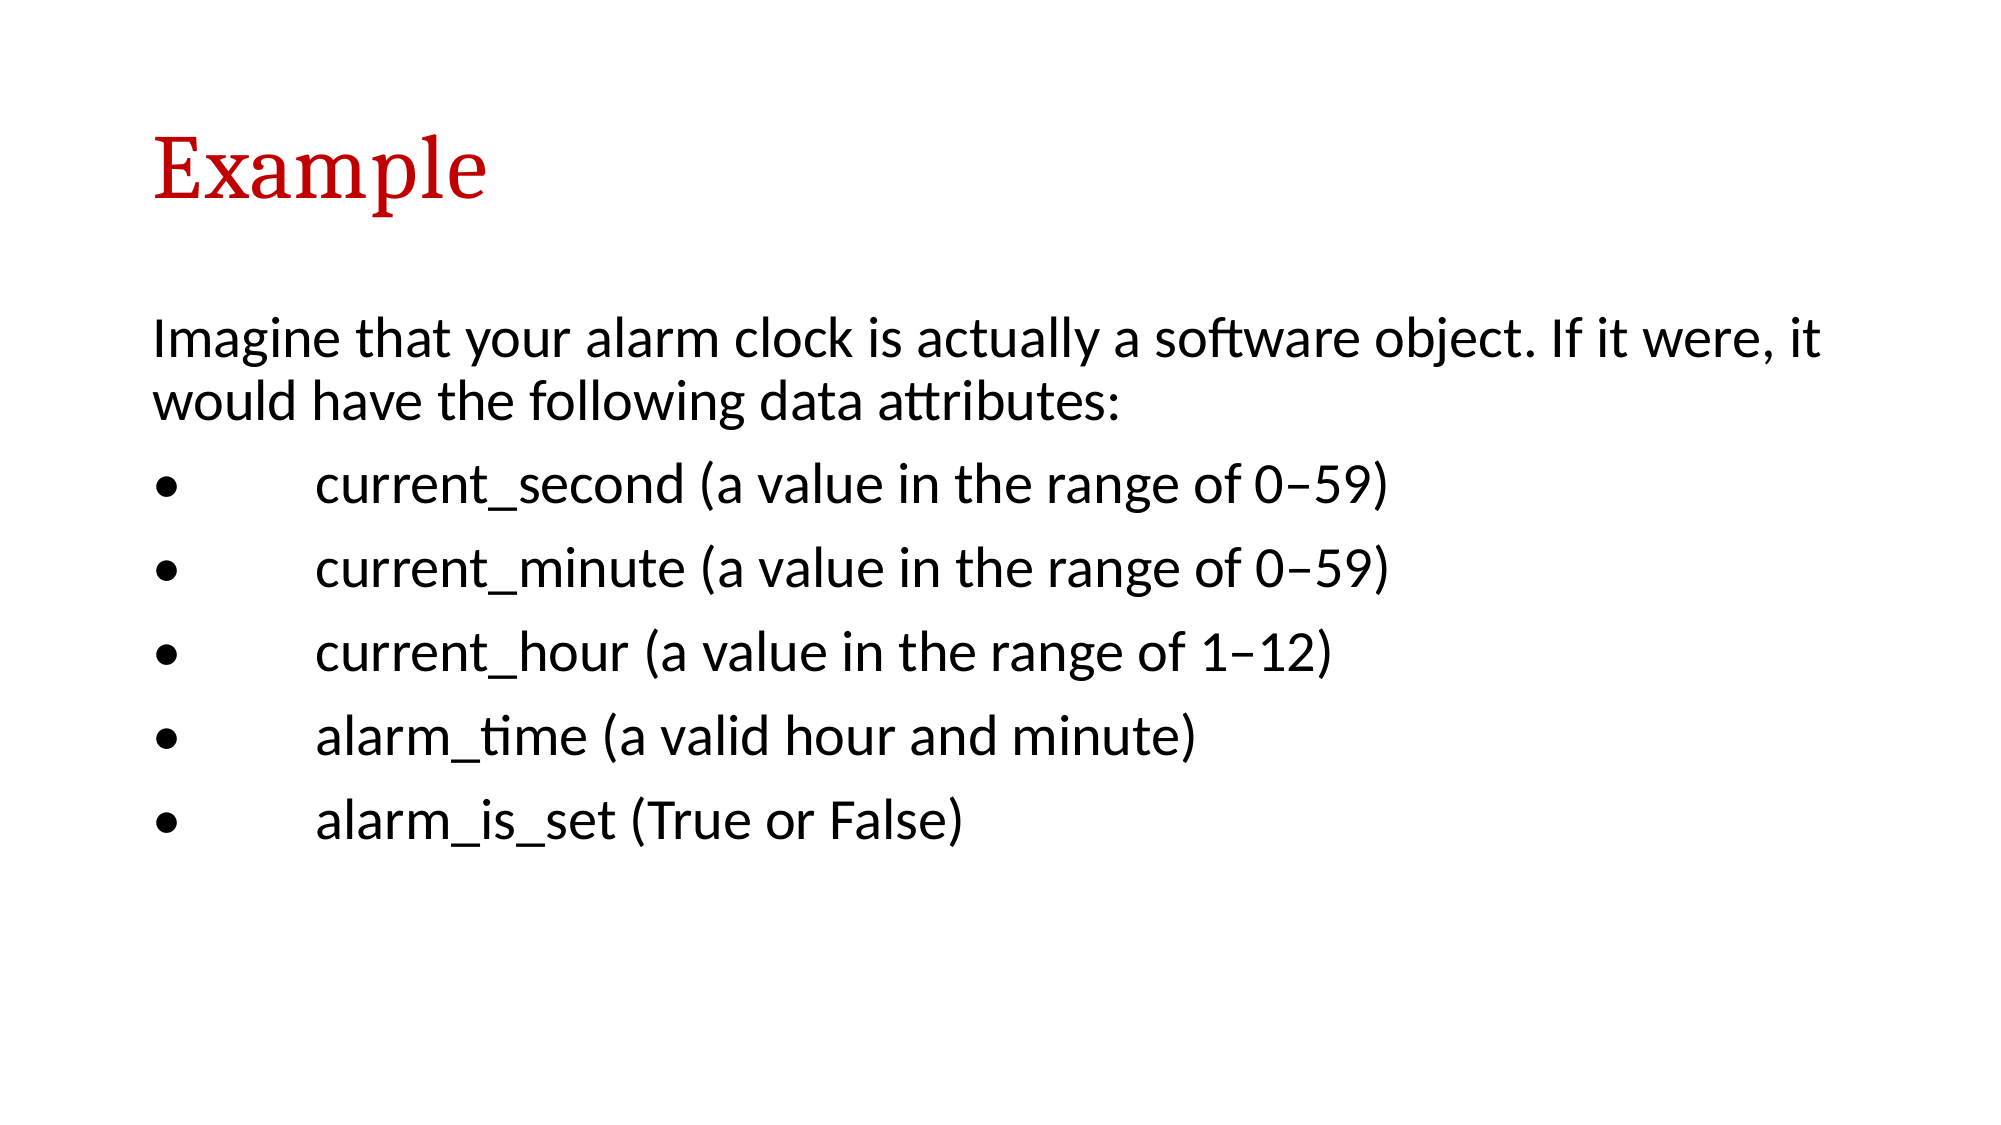

# Example
Imagine that your alarm clock is actually a software object. If it were, it would have the following data attributes:
•	 current_second (a value in the range of 0–59)
•	 current_minute (a value in the range of 0–59)
•	 current_hour (a value in the range of 1–12)
•	 alarm_time (a valid hour and minute)
•	 alarm_is_set (True or False)